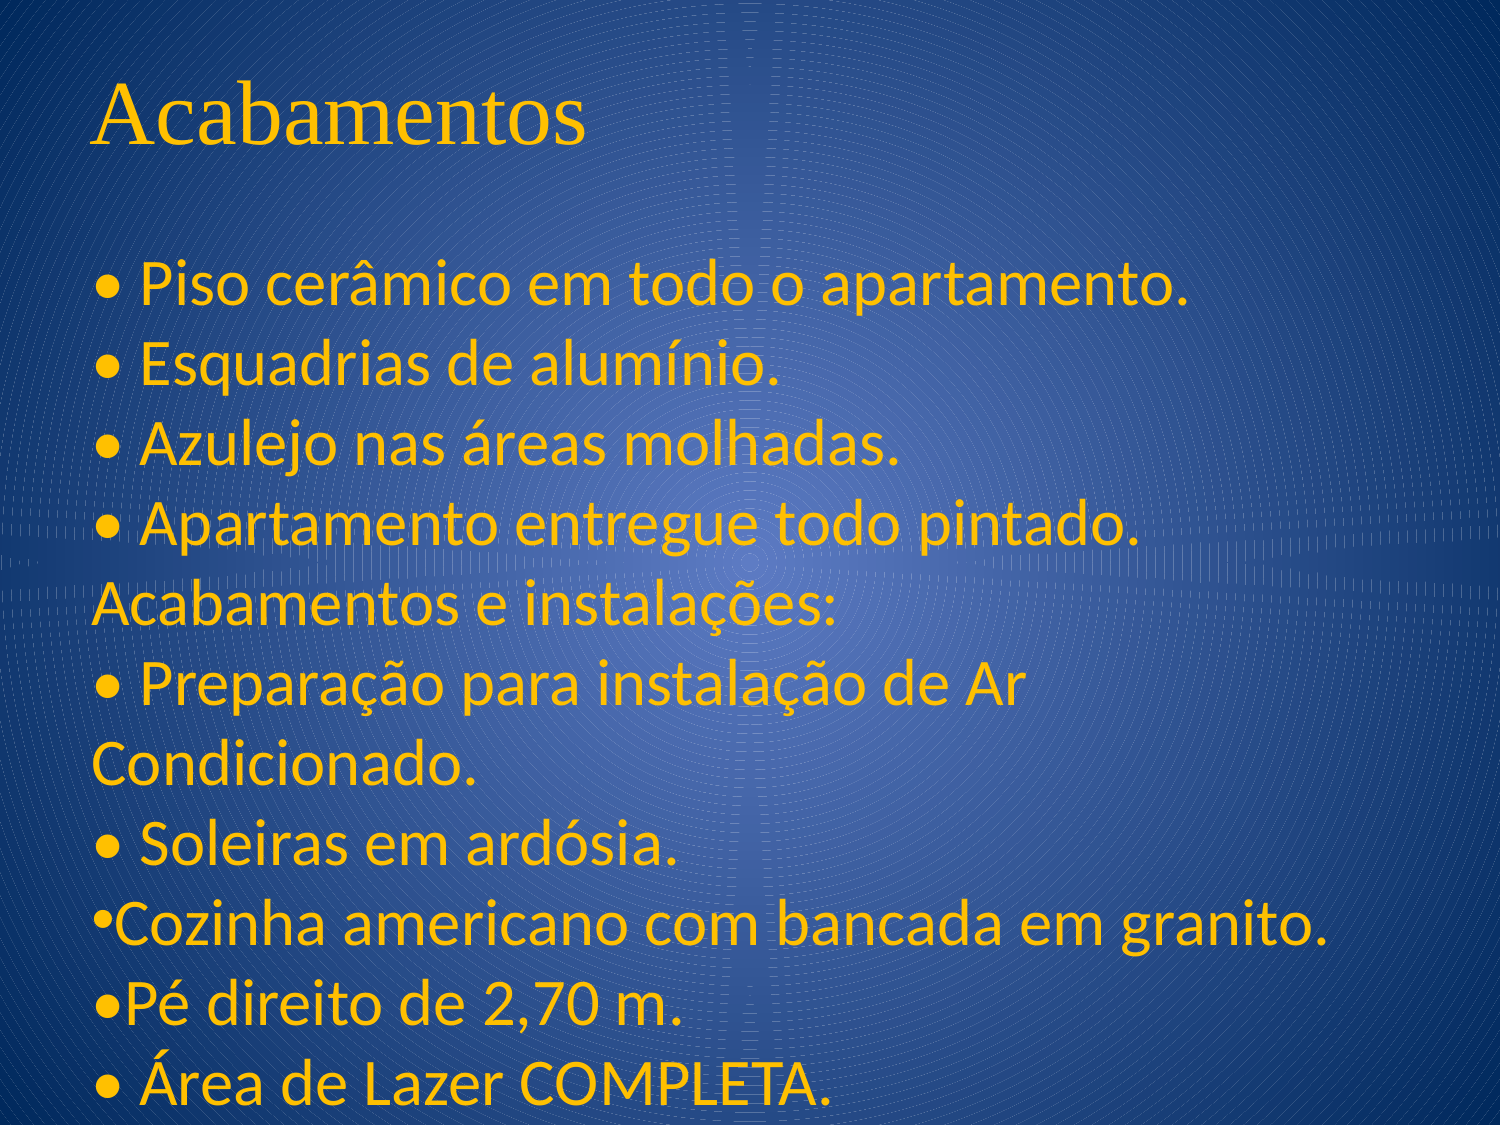

Acabamentos
• Piso cerâmico em todo o apartamento.
• Esquadrias de alumínio.
• Azulejo nas áreas molhadas.
• Apartamento entregue todo pintado.
Acabamentos e instalações:
• Preparação para instalação de Ar Condicionado.
• Soleiras em ardósia.
Cozinha americano com bancada em granito.
•Pé direito de 2,70 m.
• Área de Lazer COMPLETA.